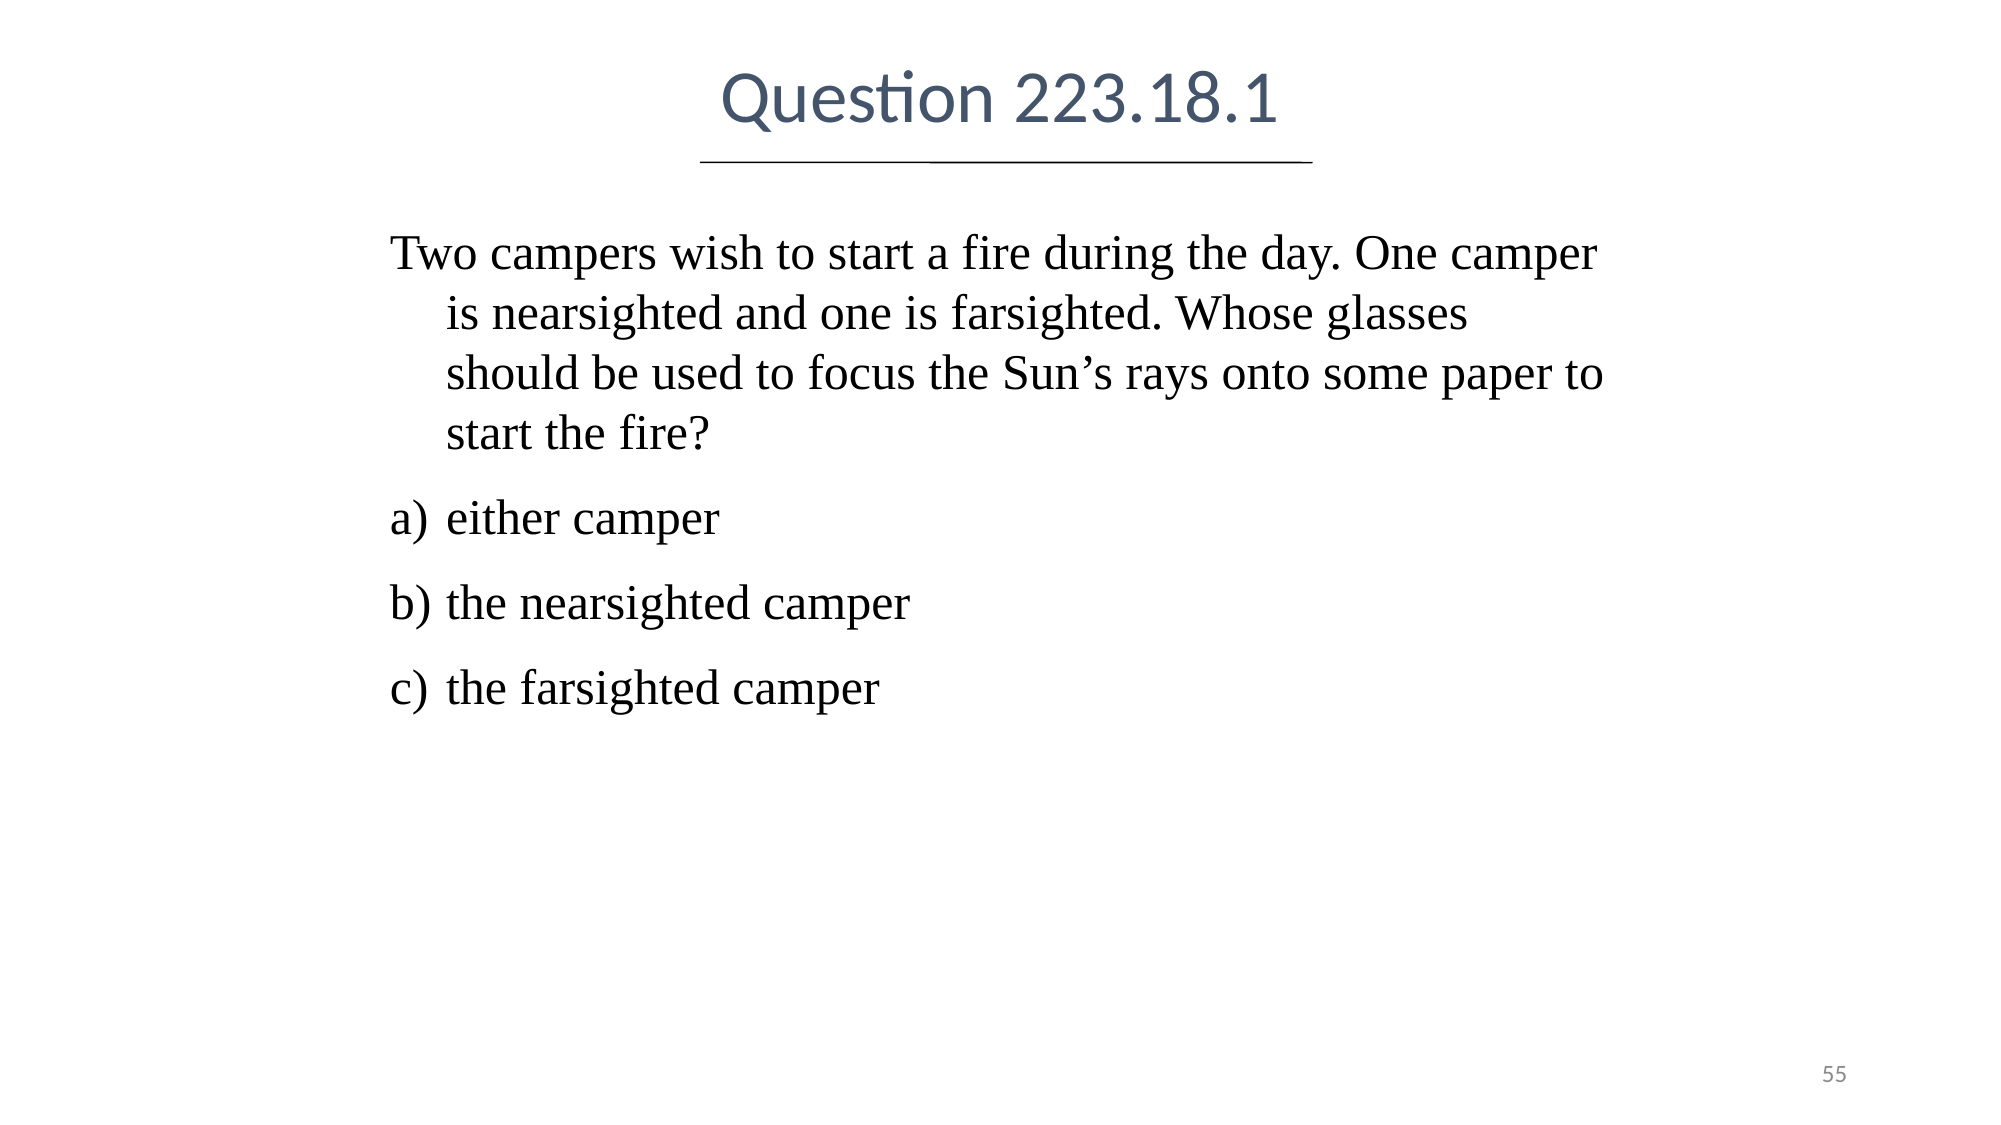

Question 223.18.1

Two campers wish to start a fire during the day. One camper is nearsighted and one is farsighted. Whose glasses should be used to focus the Sun’s rays onto some paper to start the fire?
either camper
the nearsighted camper
the farsighted camper
55